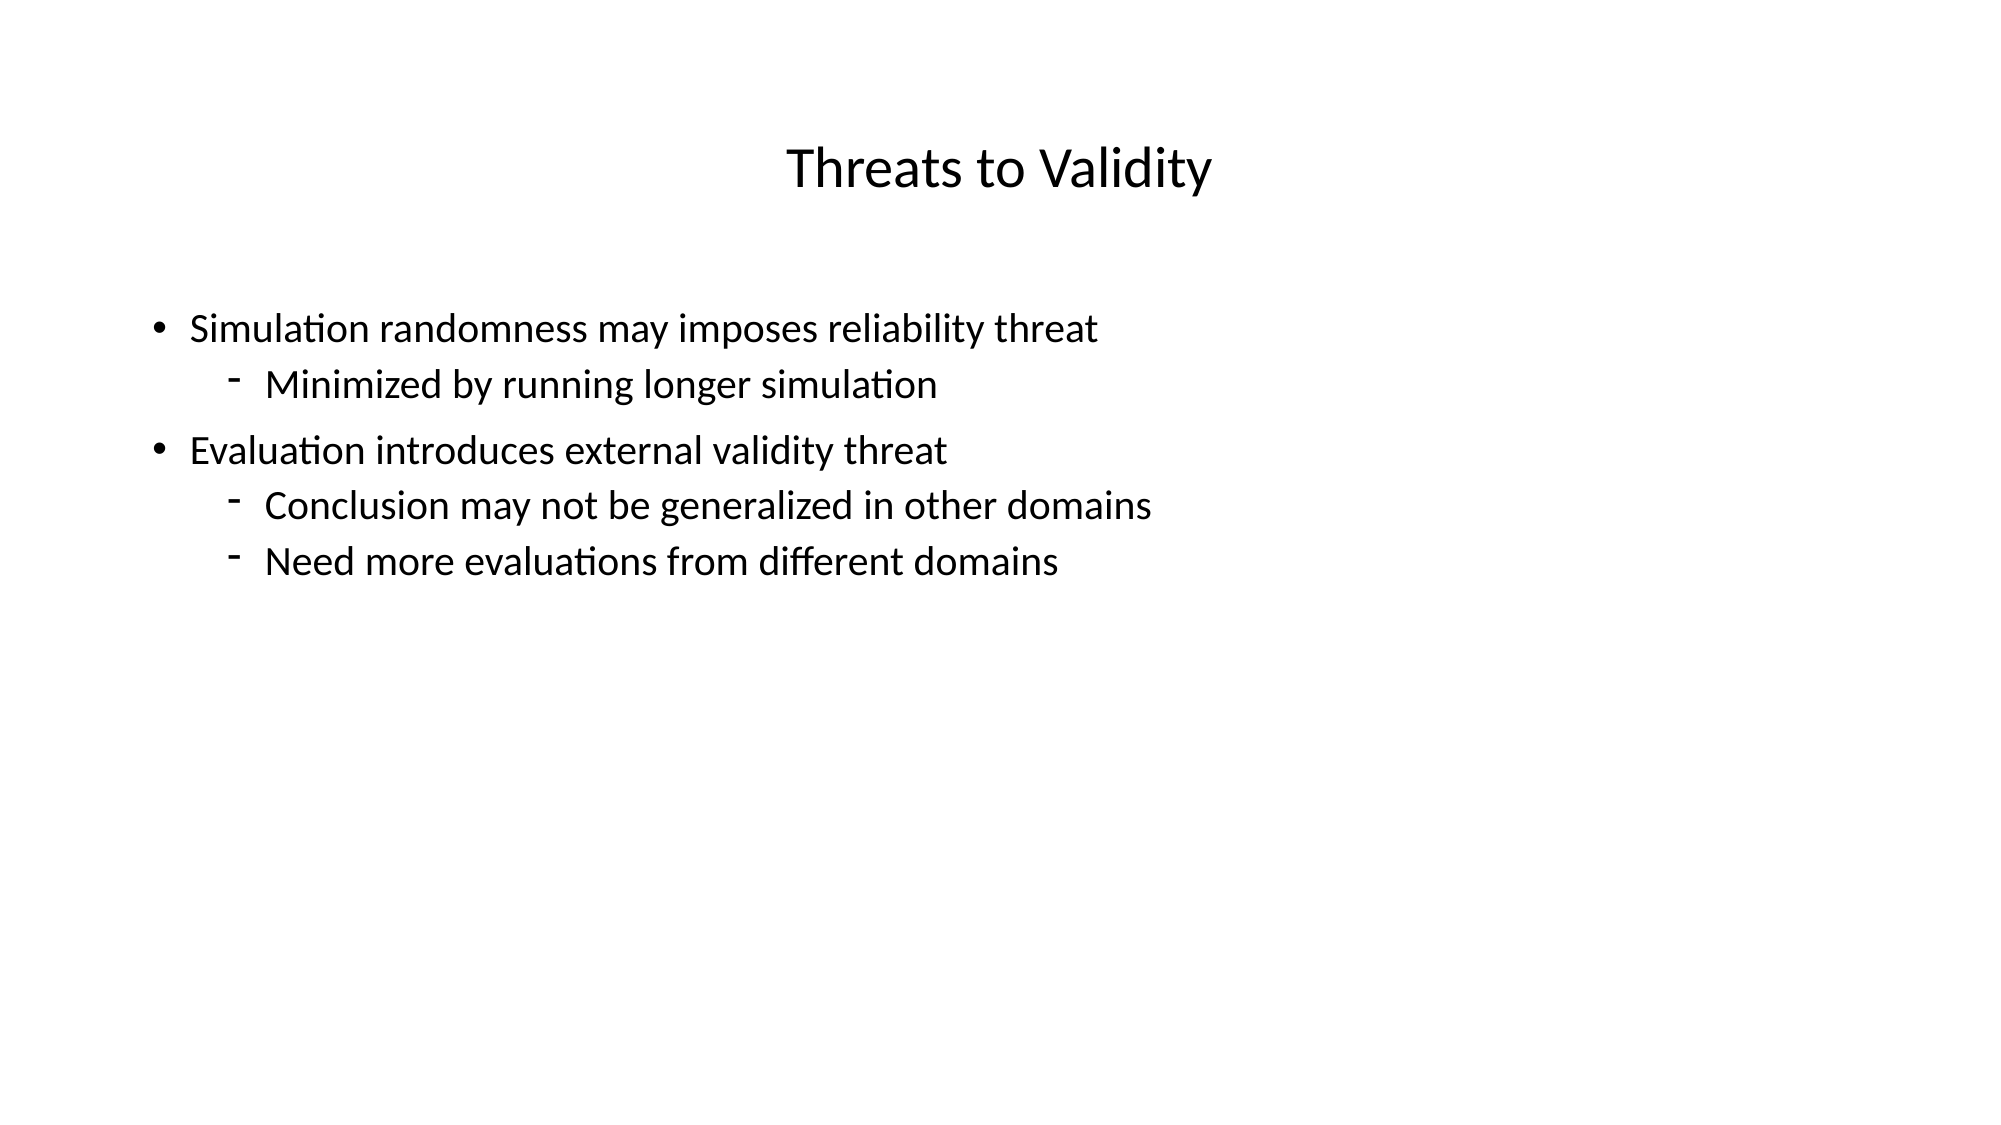

# Threats to Validity
Simulation randomness may imposes reliability threat
Minimized by running longer simulation
Evaluation introduces external validity threat
Conclusion may not be generalized in other domains
Need more evaluations from different domains